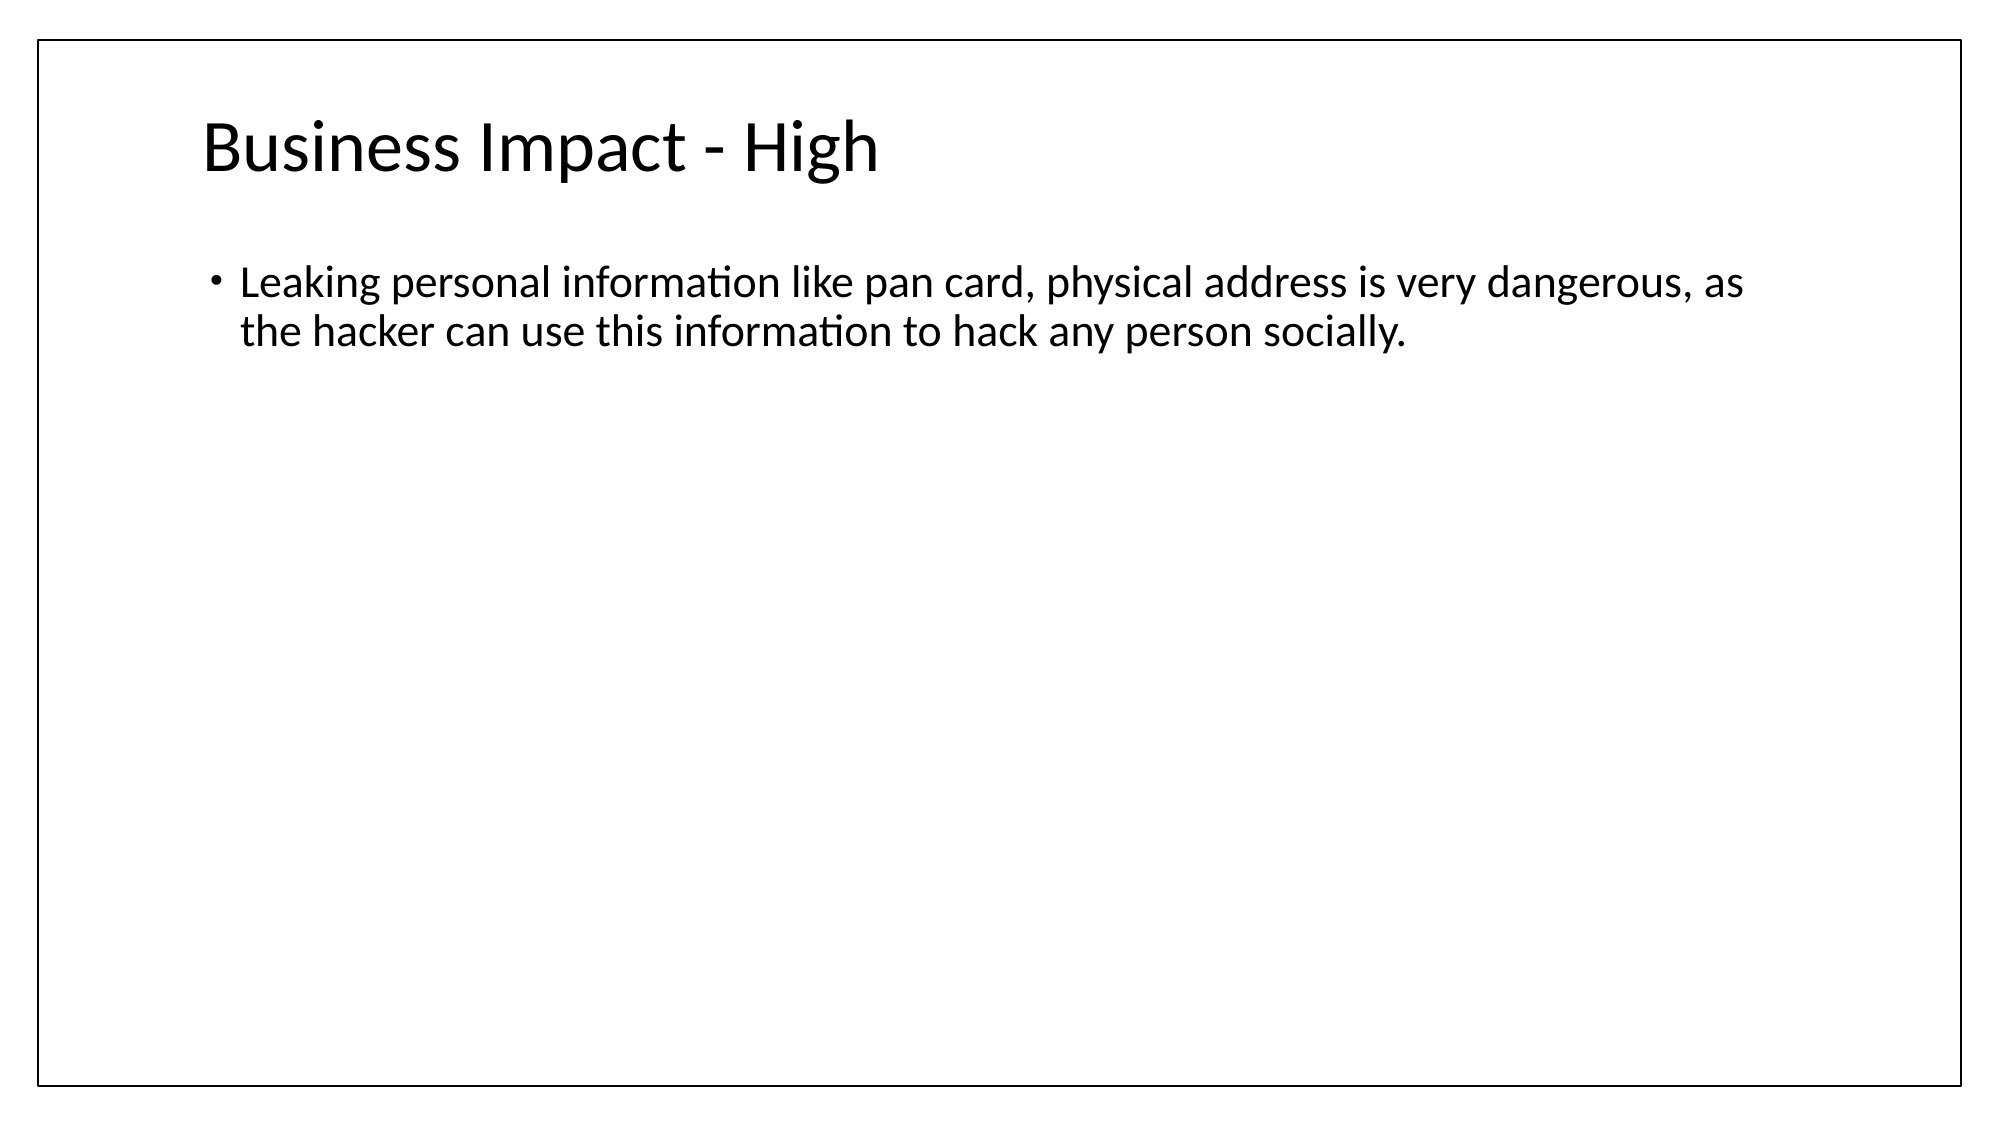

# Business Impact - High
Leaking personal information like pan card, physical address is very dangerous, as the hacker can use this information to hack any person socially.